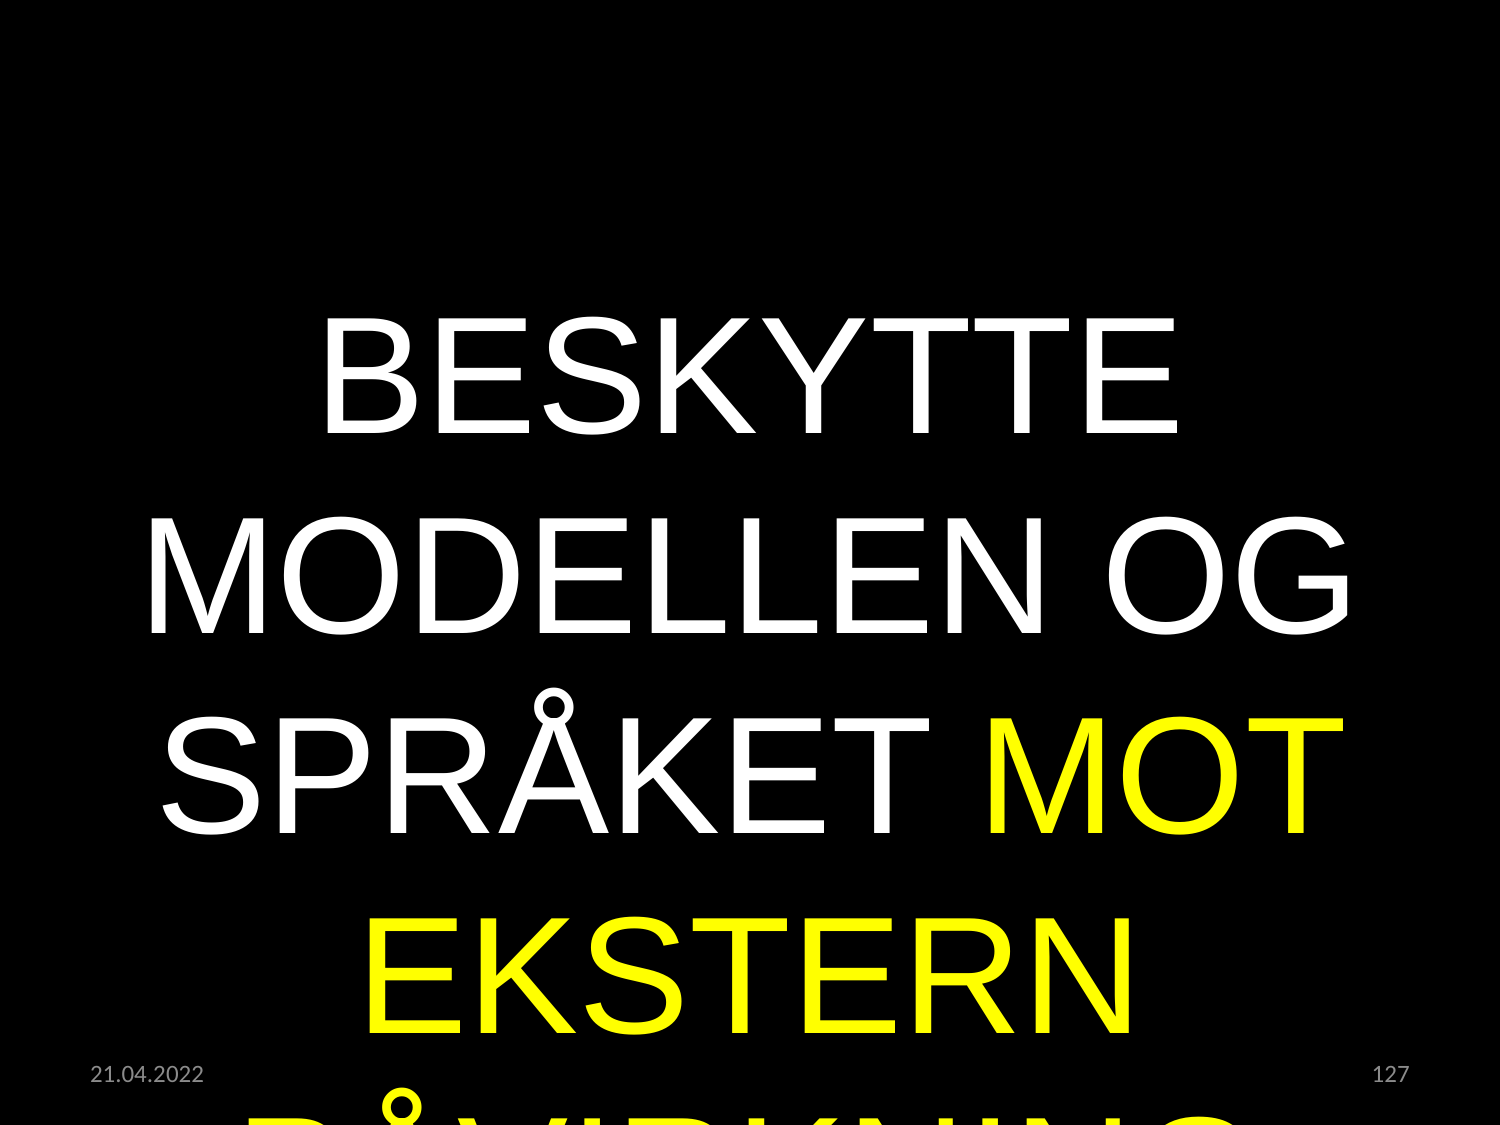

BESKYTTE MODELLEN OG SPRÅKET MOT EKSTERN PÅVIRKNING
21.04.2022
127